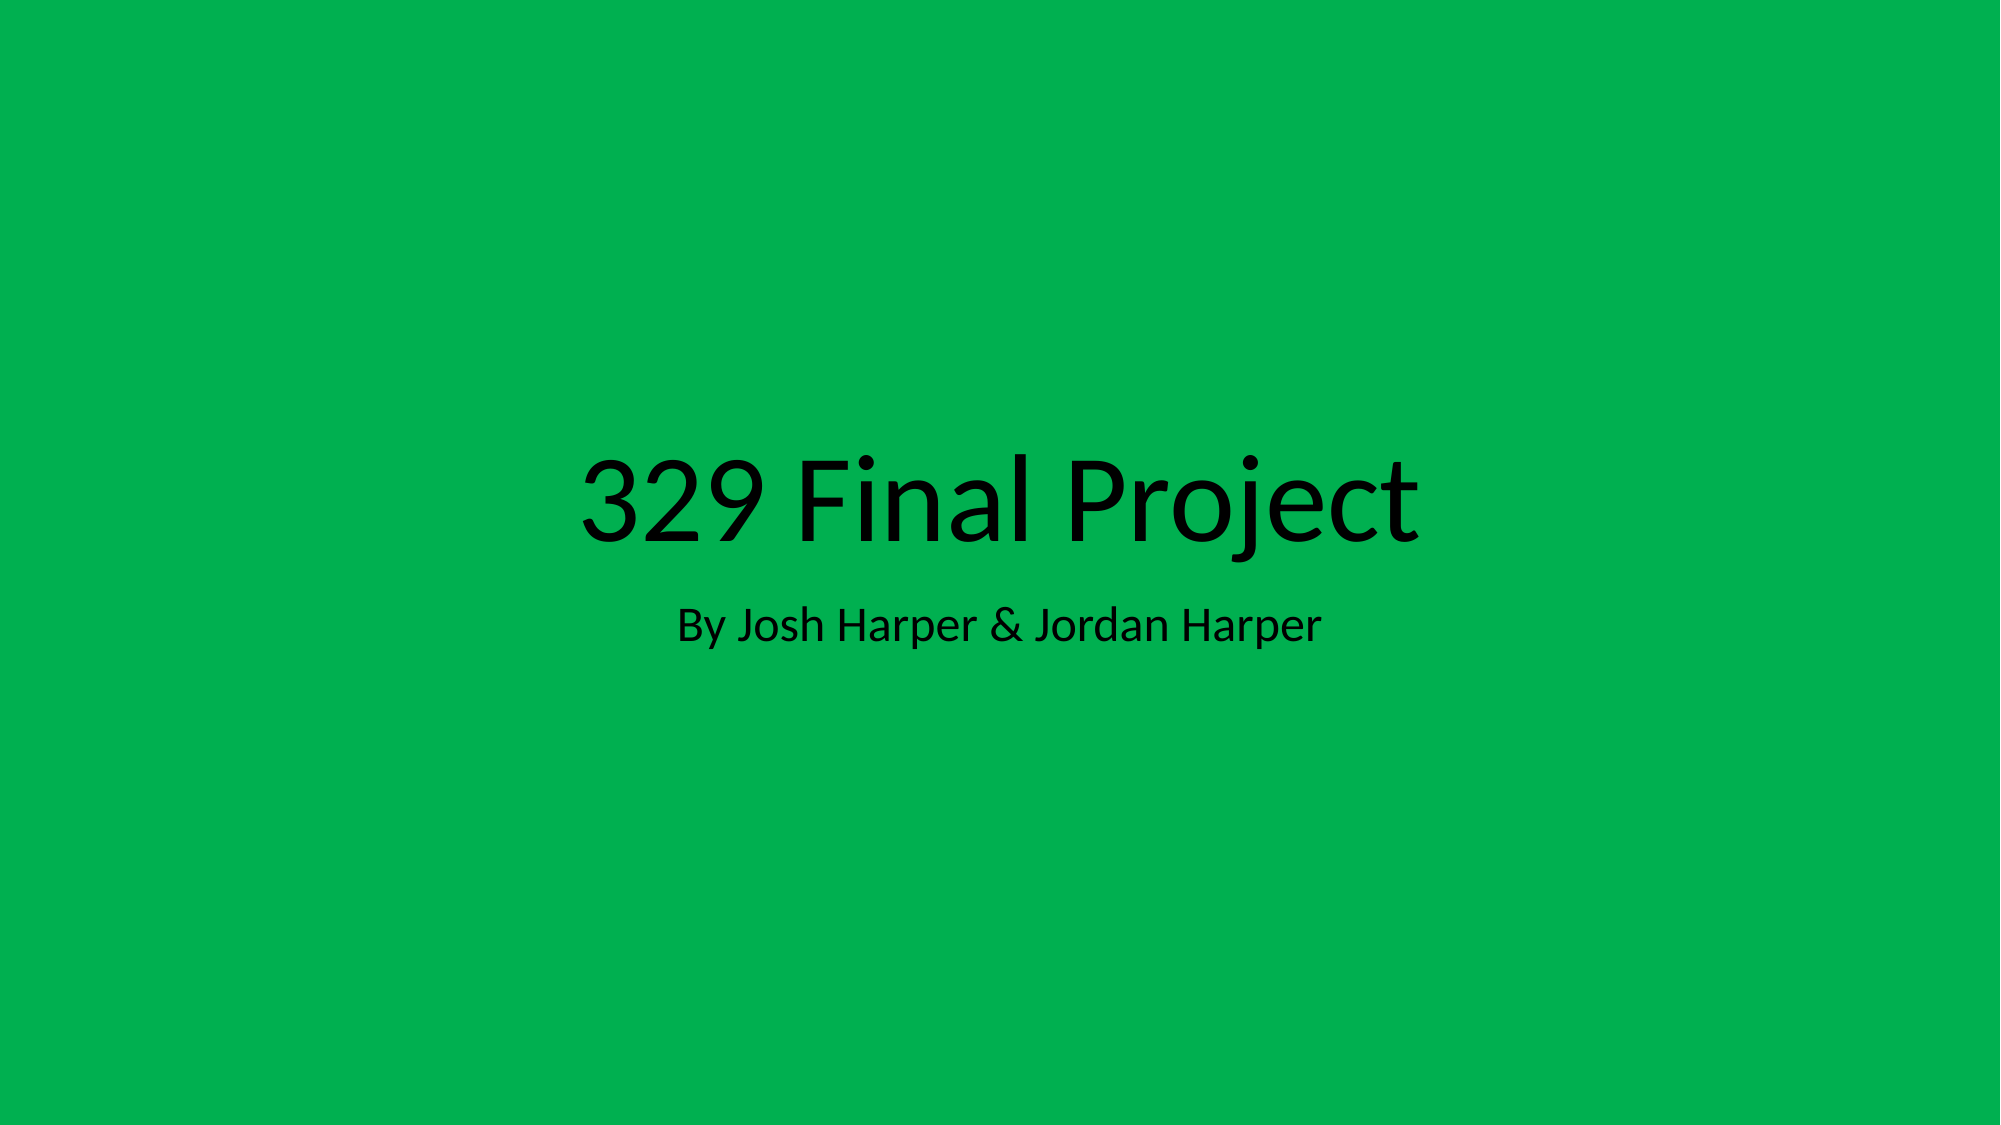

# 329 Final Project
By Josh Harper & Jordan Harper